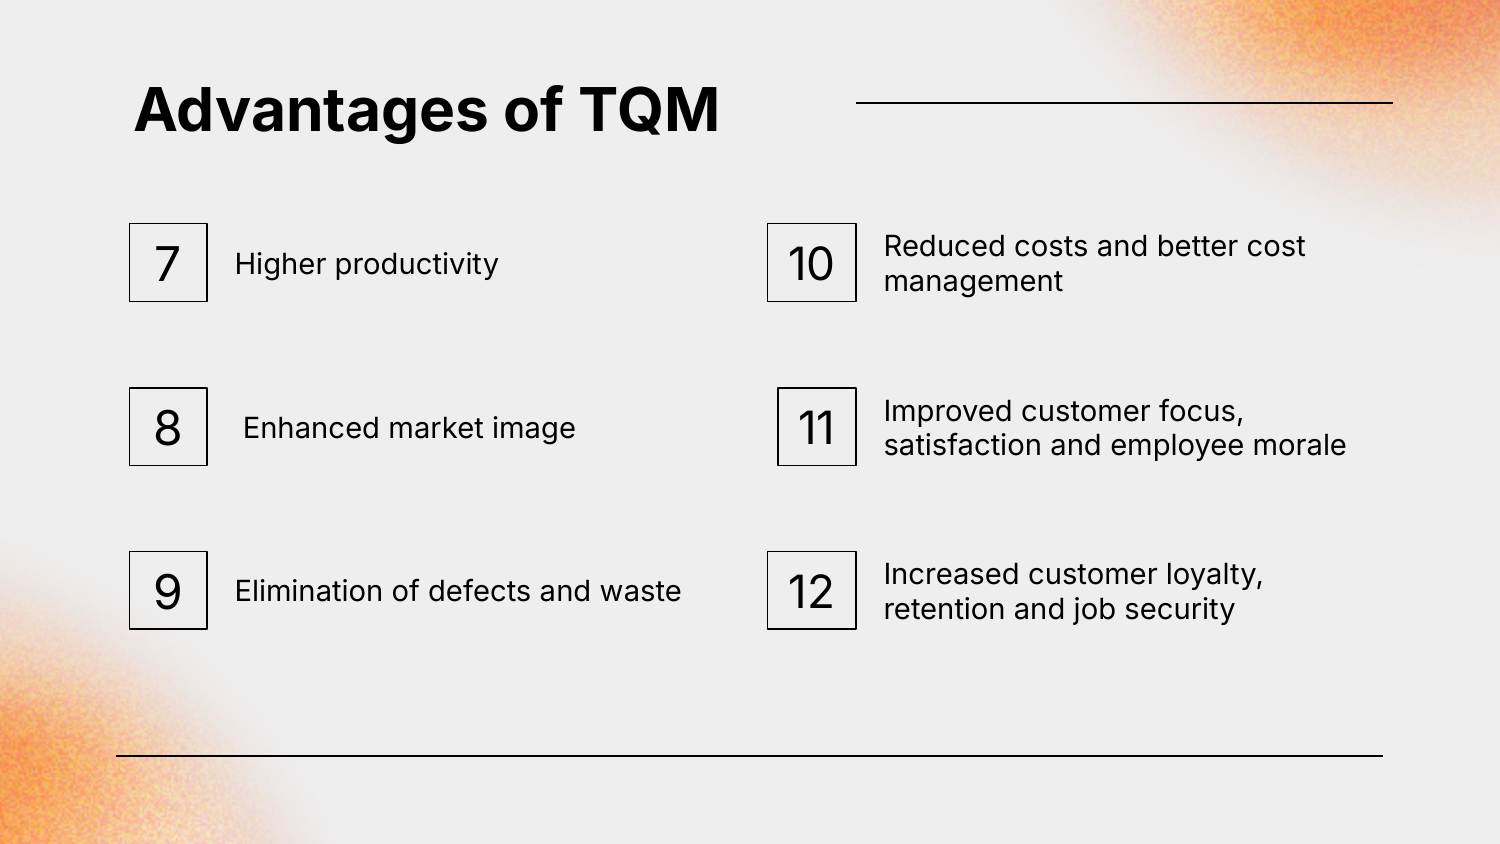

# Advantages of TQM
7
Higher productivity
10
Reduced costs and better cost management
 Enhanced market image
Improved customer focus, satisfaction and employee morale
8
11
Elimination of defects and waste
Increased customer loyalty, retention and job security
9
12